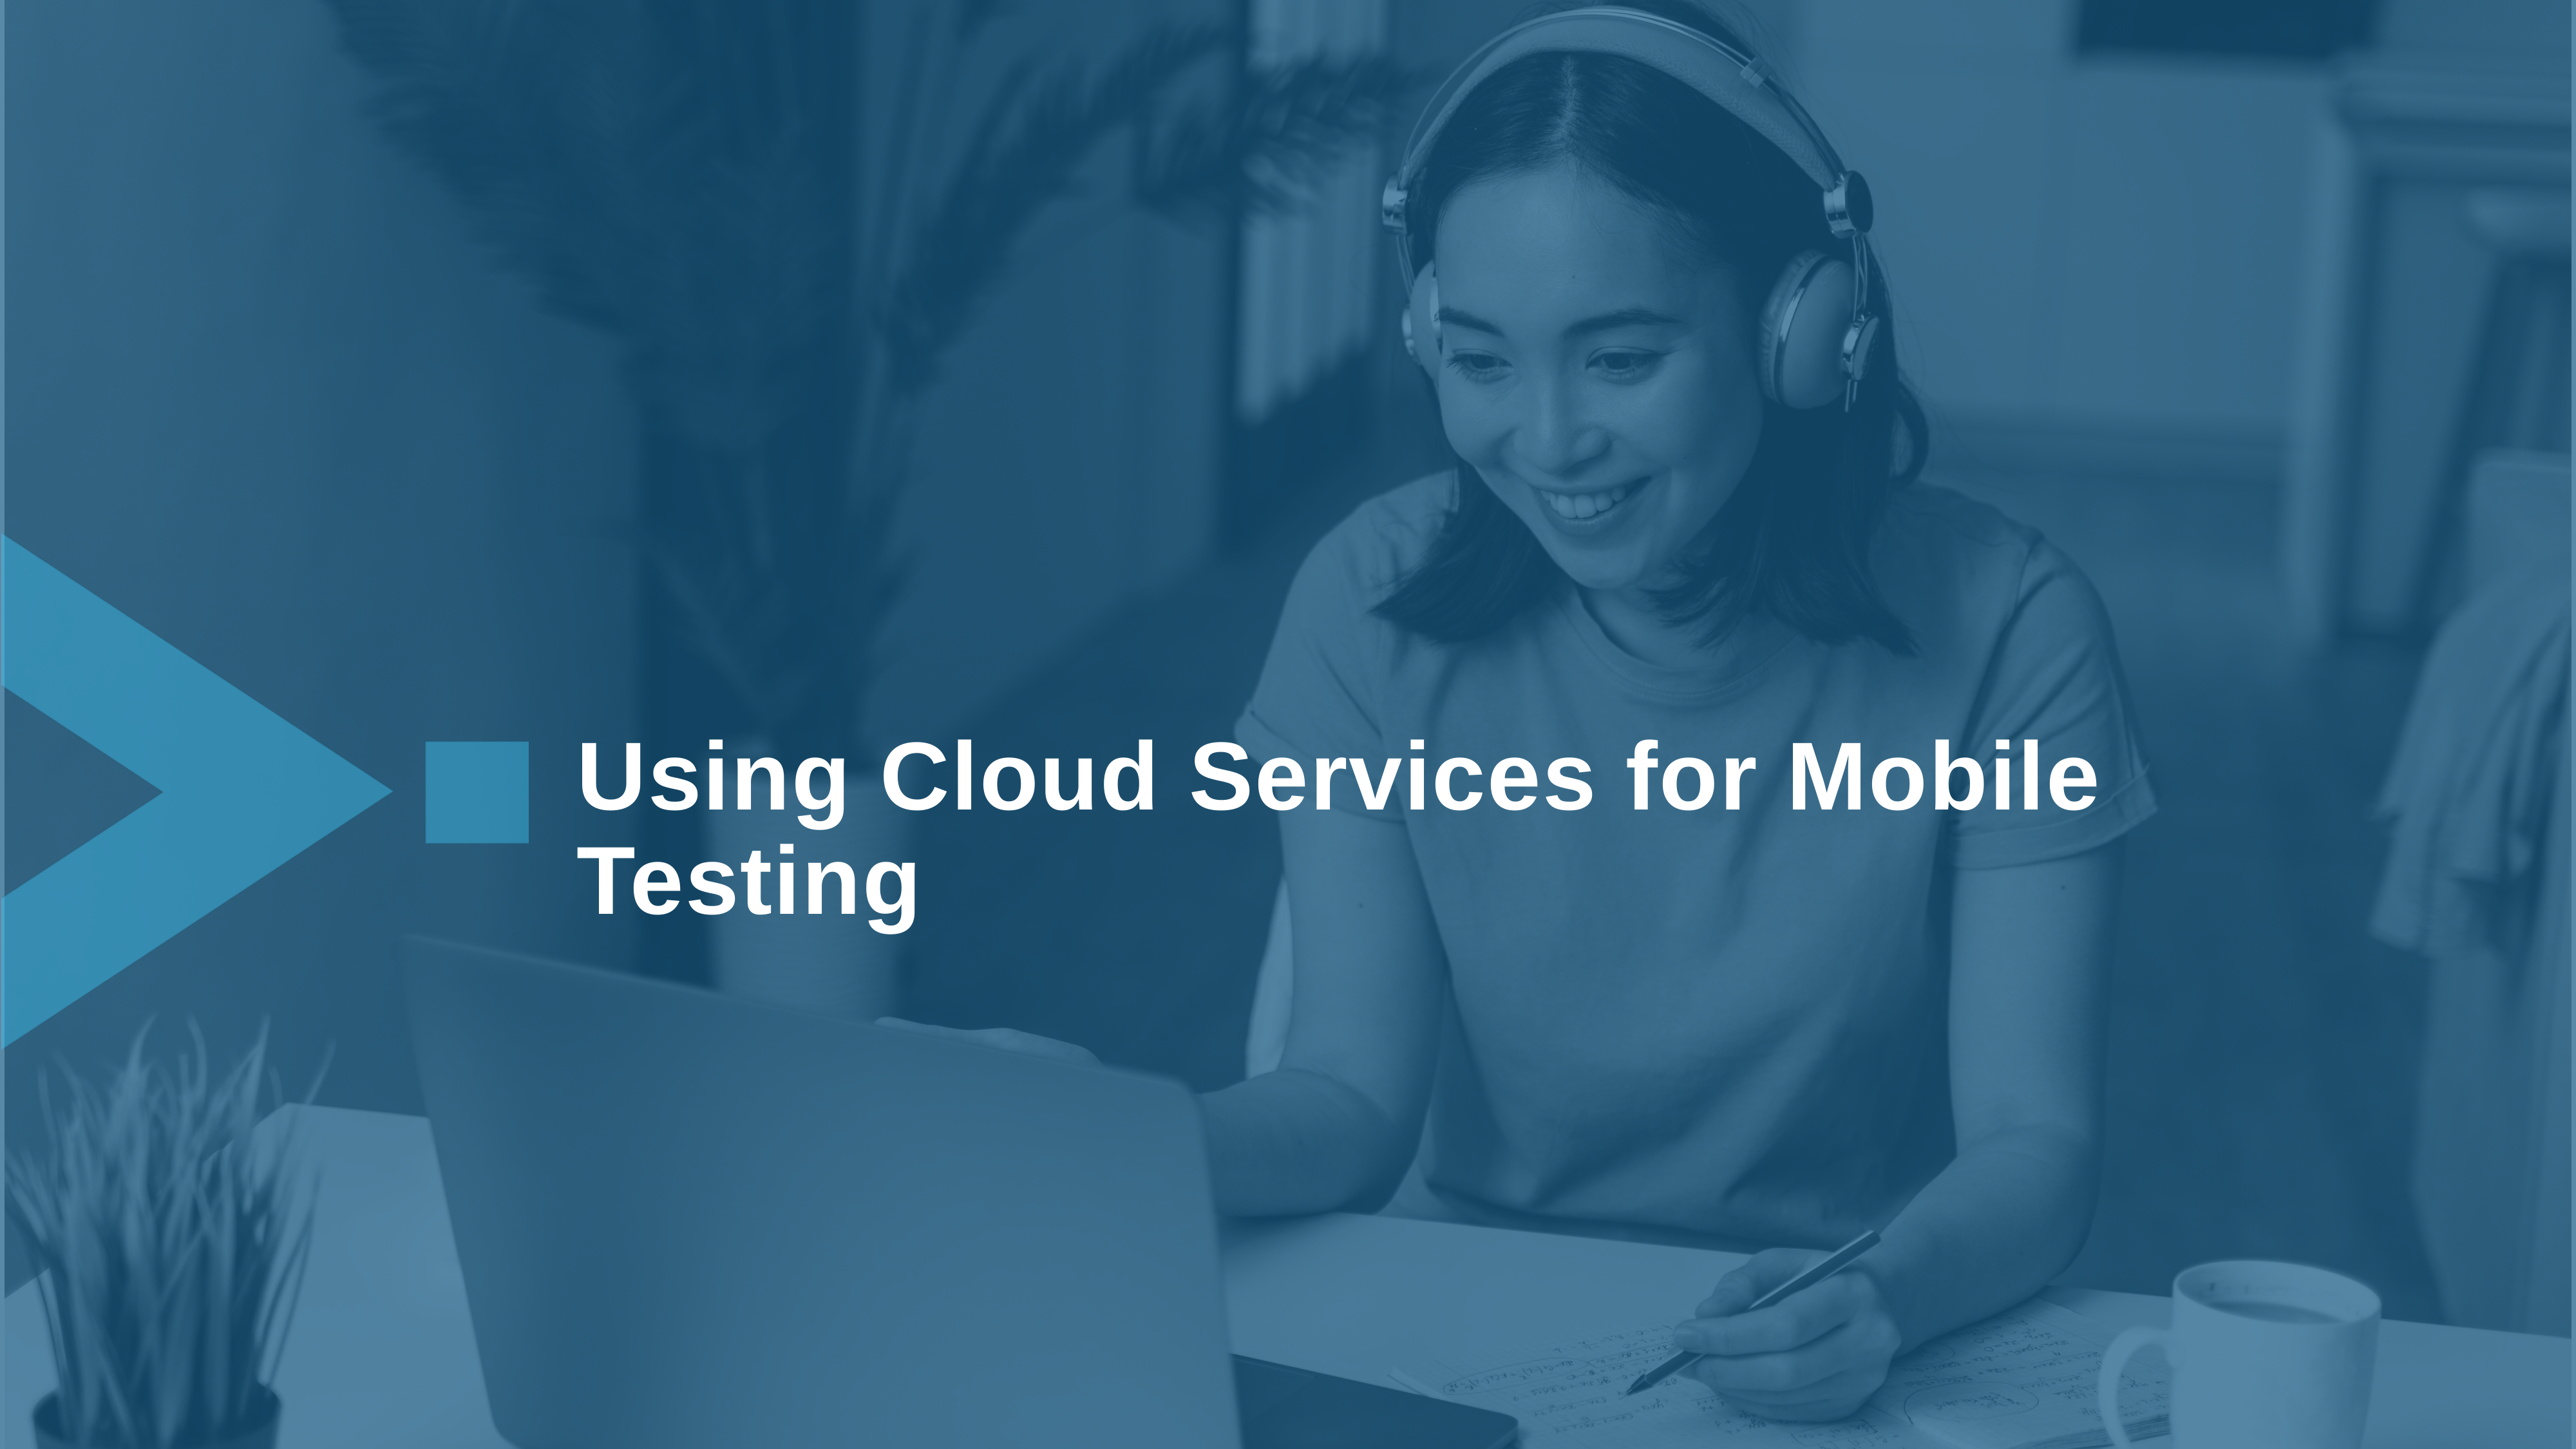

# Using Cloud Services for Mobile Testing